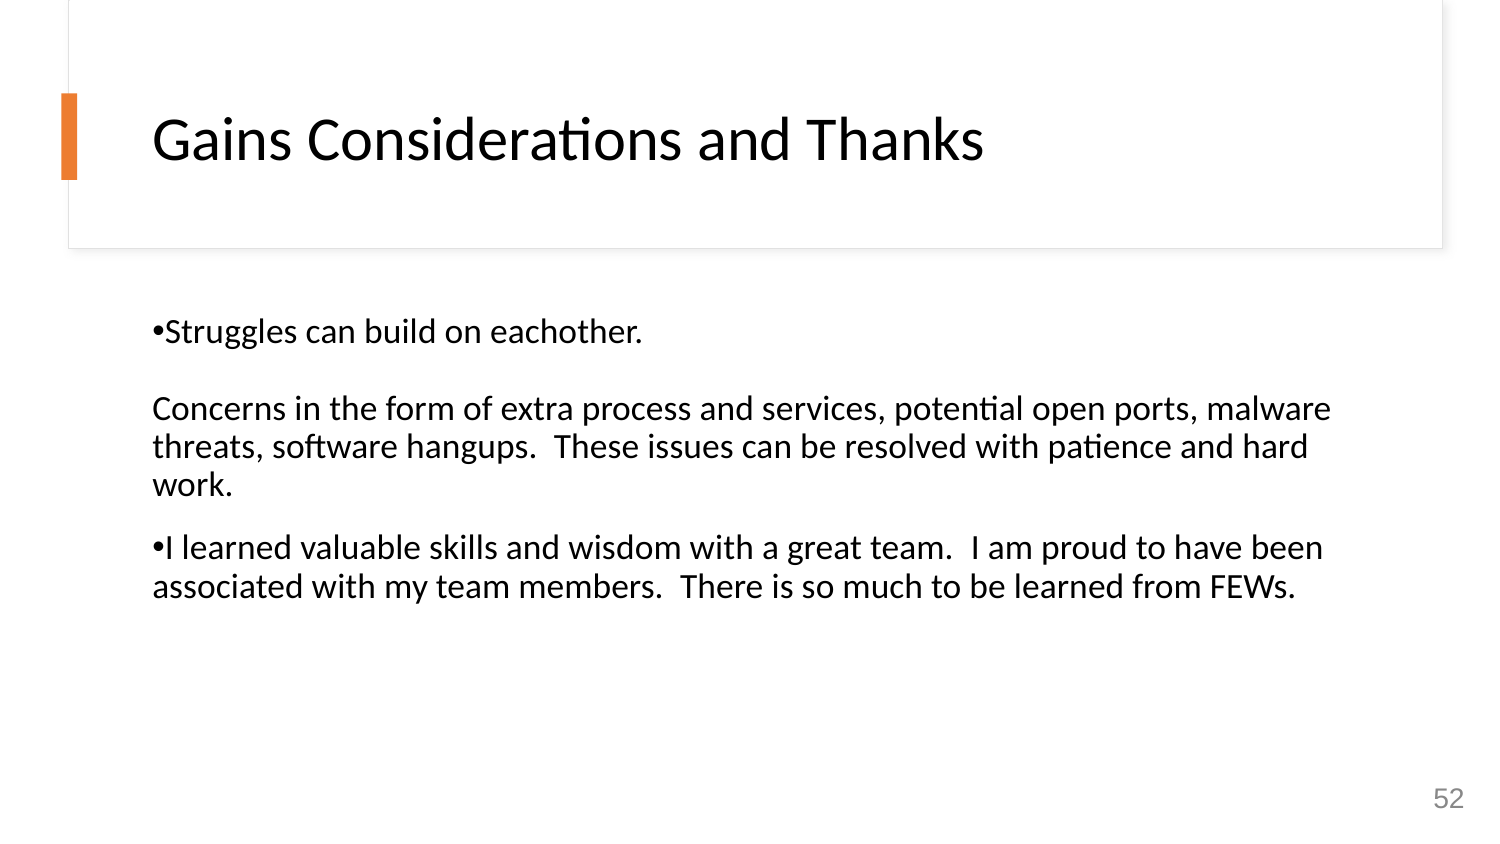

# Gains Considerations and Thanks

Struggles can build on eachother.

Concerns in the form of extra process and services, potential open ports, malware threats, software hangups.  These issues can be resolved with patience and hard work.
I learned valuable skills and wisdom with a great team.  I am proud to have been associated with my team members.  There is so much to be learned from FEWs.

52